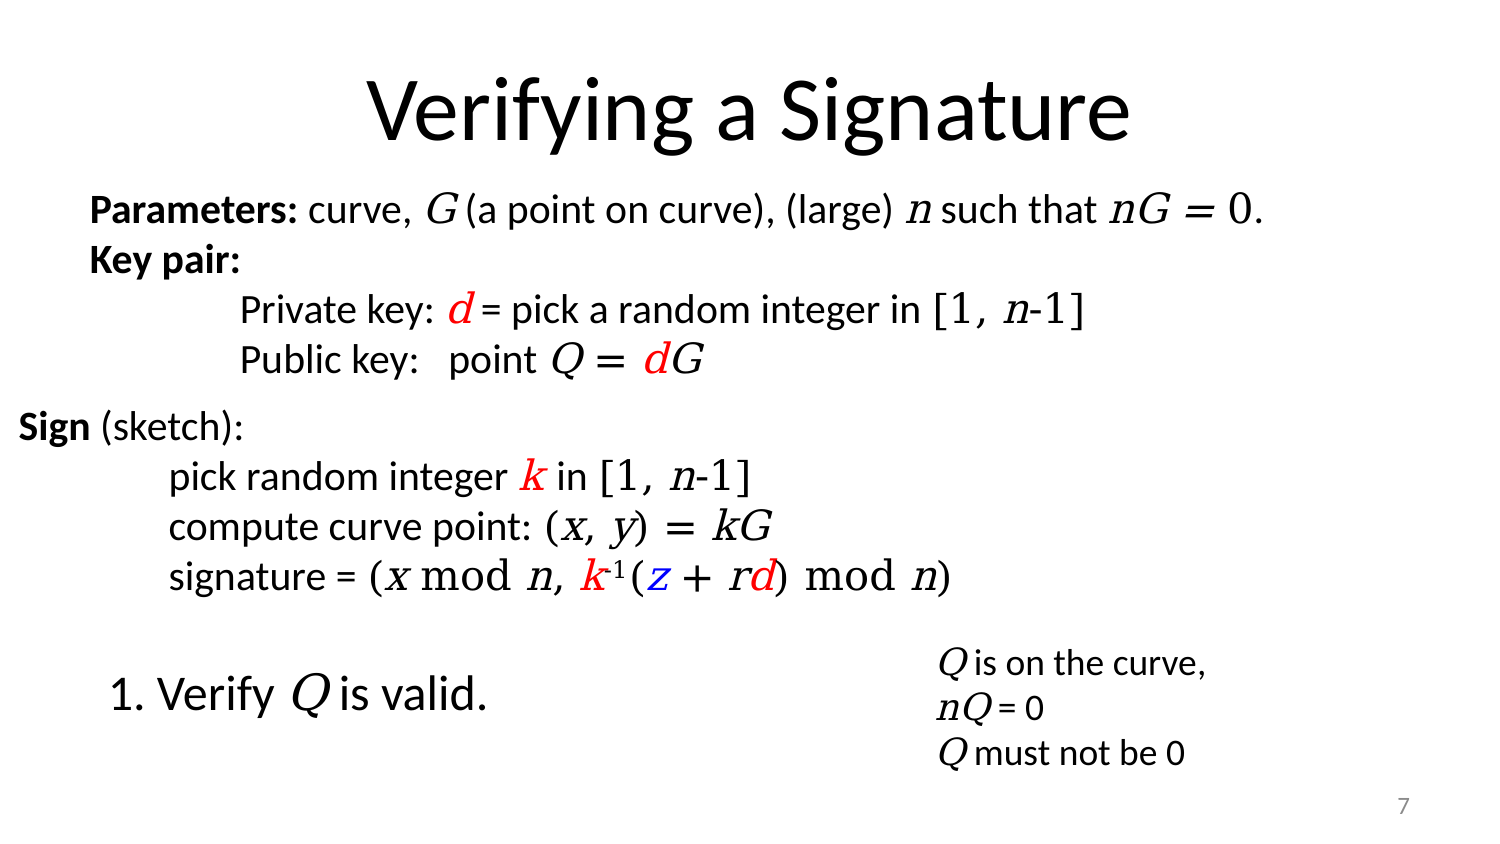

# Verifying a Signature
Parameters: curve, G (a point on curve), (large) n such that nG = 0.
Key pair:
	Private key: d = pick a random integer in [1, n-1]
	Public key:   point Q = dG
Sign (sketch):
	pick random integer k in [1, n-1]
	compute curve point: (x, y) = kG
	signature = (x mod n, k-1(z + rd) mod n)
Q is on the curve,
nQ = 0
Q must not be 0
1. Verify Q is valid.
7